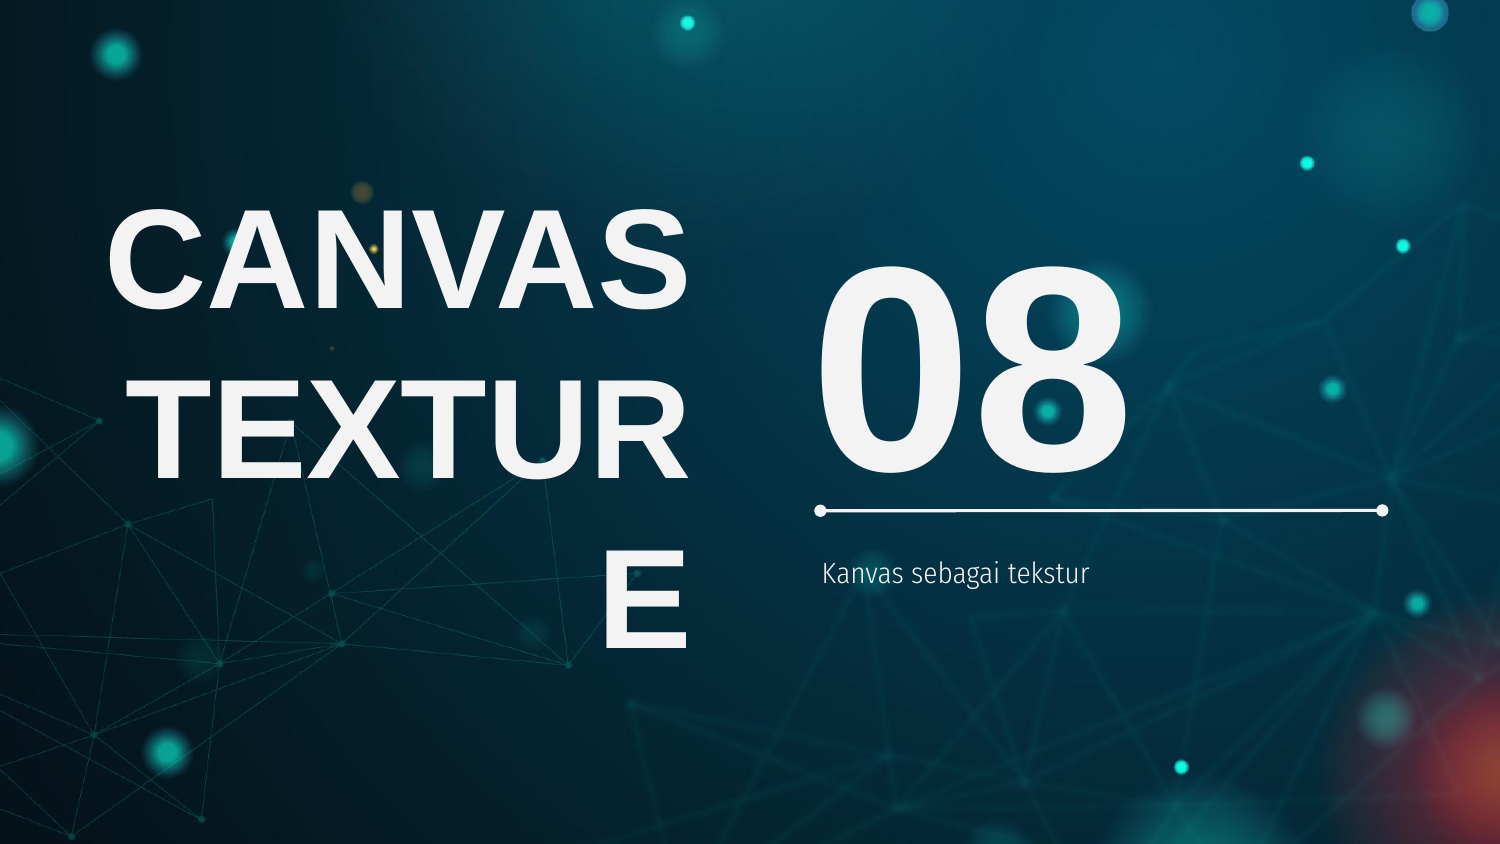

# CANVAS TEXTURE
08
Kanvas sebagai tekstur